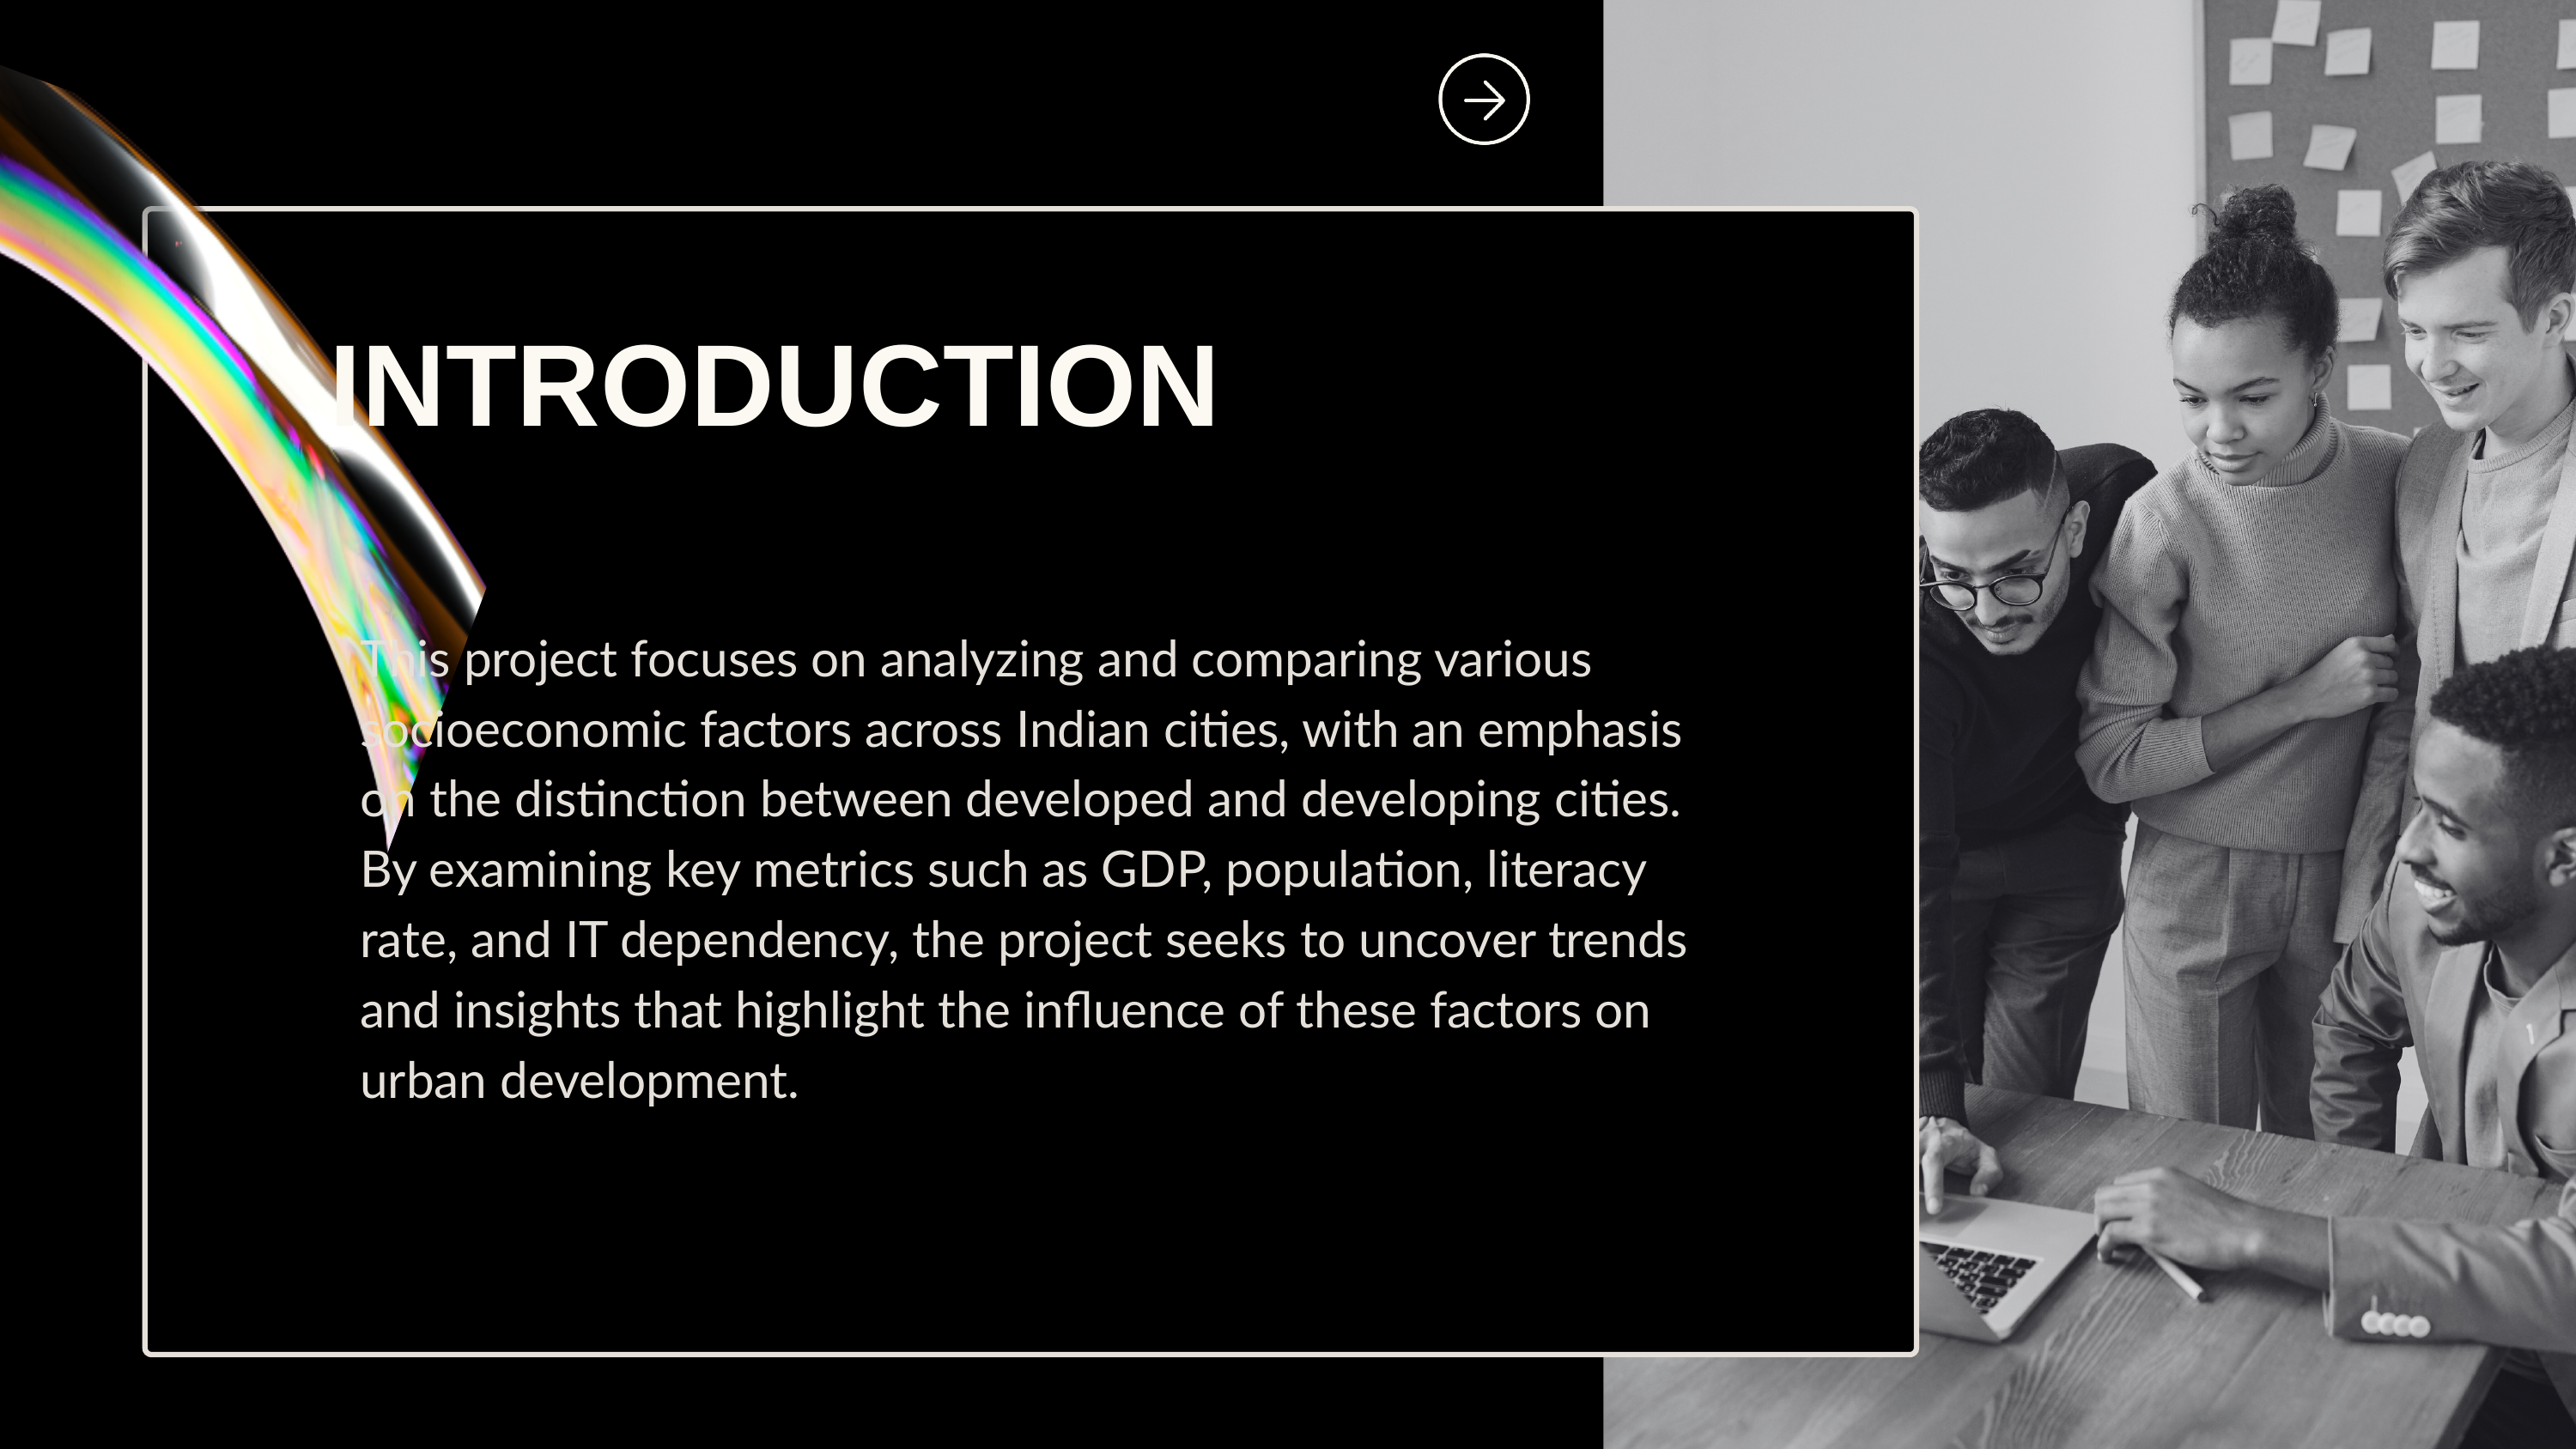

INTRODUCTION
This project focuses on analyzing and comparing various socioeconomic factors across Indian cities, with an emphasis on the distinction between developed and developing cities. By examining key metrics such as GDP, population, literacy rate, and IT dependency, the project seeks to uncover trends and insights that highlight the influence of these factors on urban development.